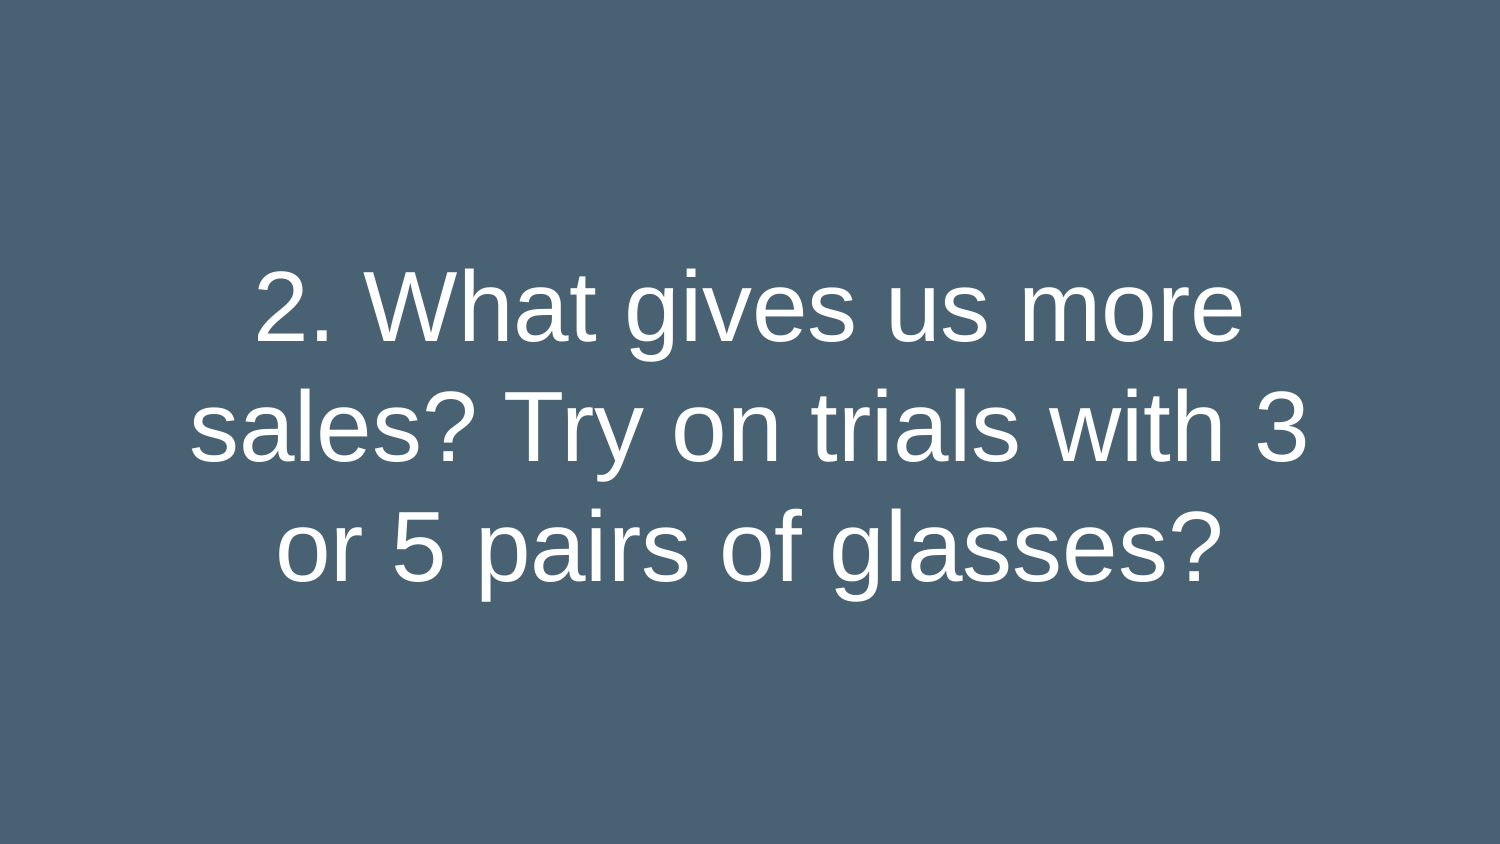

2. What gives us more sales? Try on trials with 3 or 5 pairs of glasses?